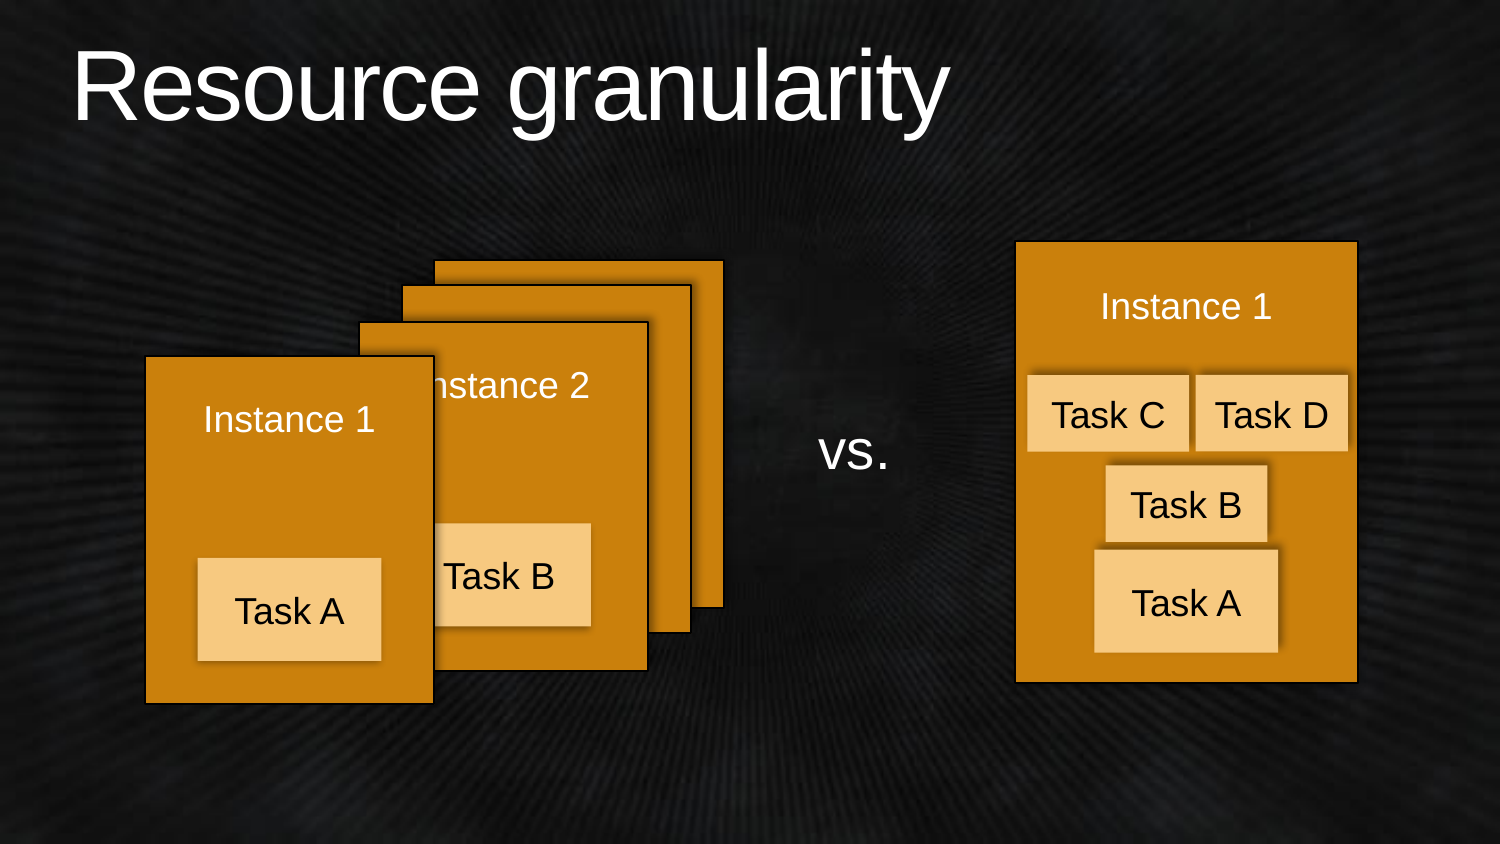

# Resource granularity
Instance 1

Instance 1

Instance 1

Instance 2

Instance 1

Task D
Task C
vs.
Task B
Task A
Task B
Task A
Task A